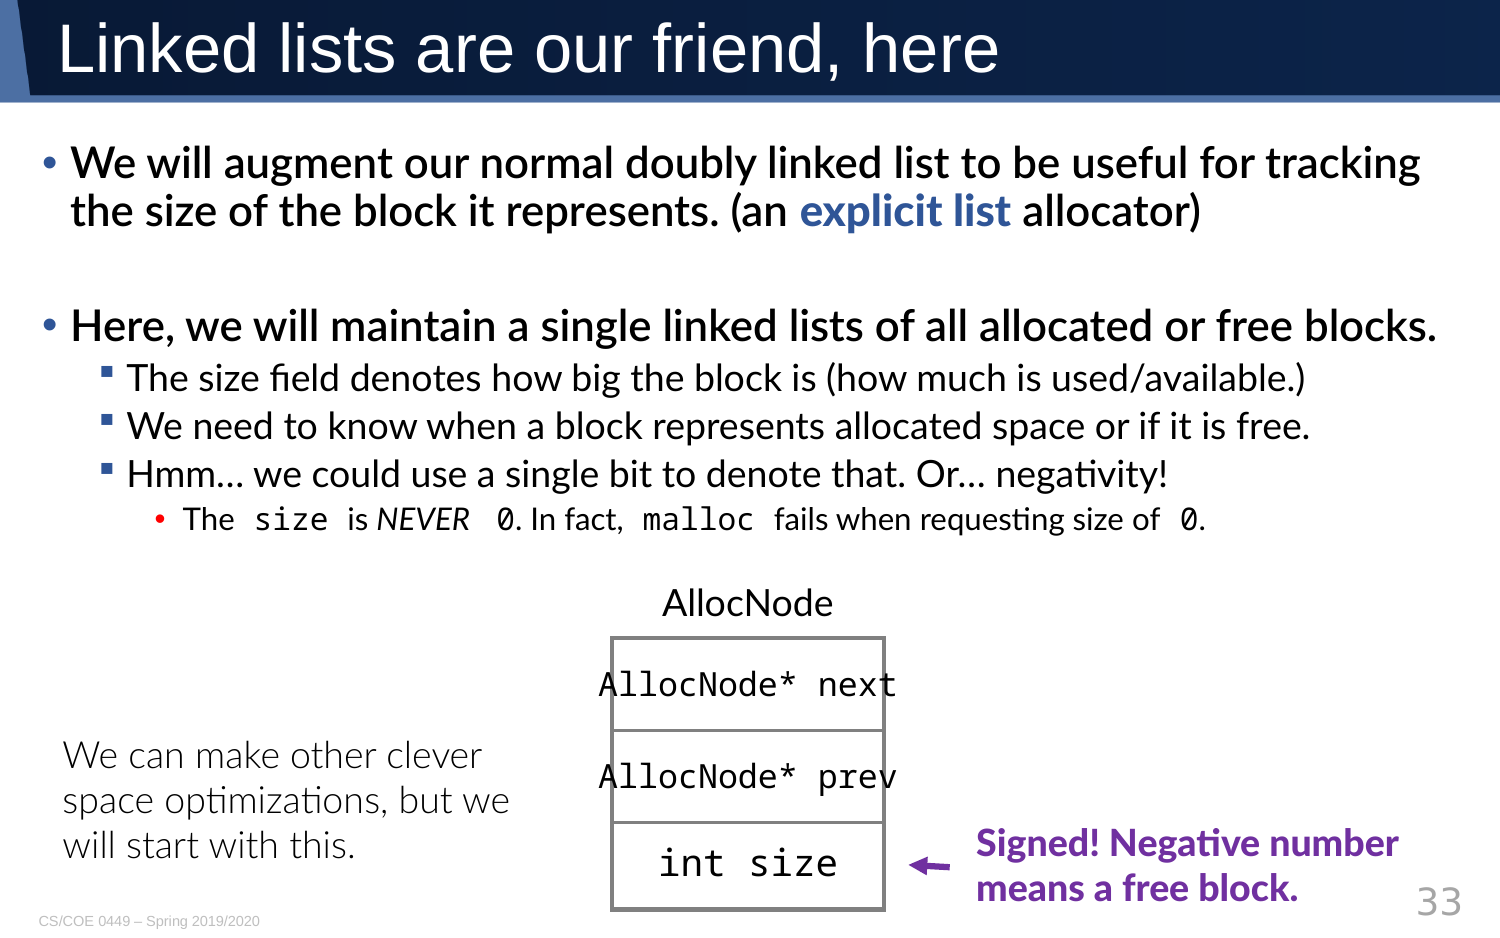

# Linked lists are our friend, here
We will augment our normal doubly linked list to be useful for tracking the size of the block it represents. (an explicit list allocator)
Here, we will maintain a single linked lists of all allocated or free blocks.
The size field denotes how big the block is (how much is used/available.)
We need to know when a block represents allocated space or if it is free.
Hmm… we could use a single bit to denote that. Or… negativity!
The size is NEVER  0. In fact, malloc fails when requesting size of 0.
AllocNode

AllocNode* next
AllocNode* prev
int size
We can make other clever
space optimizations, but we
will start with this.
Signed! Negative number
means a free block.
33
CS/COE 0449 – Spring 2019/2020